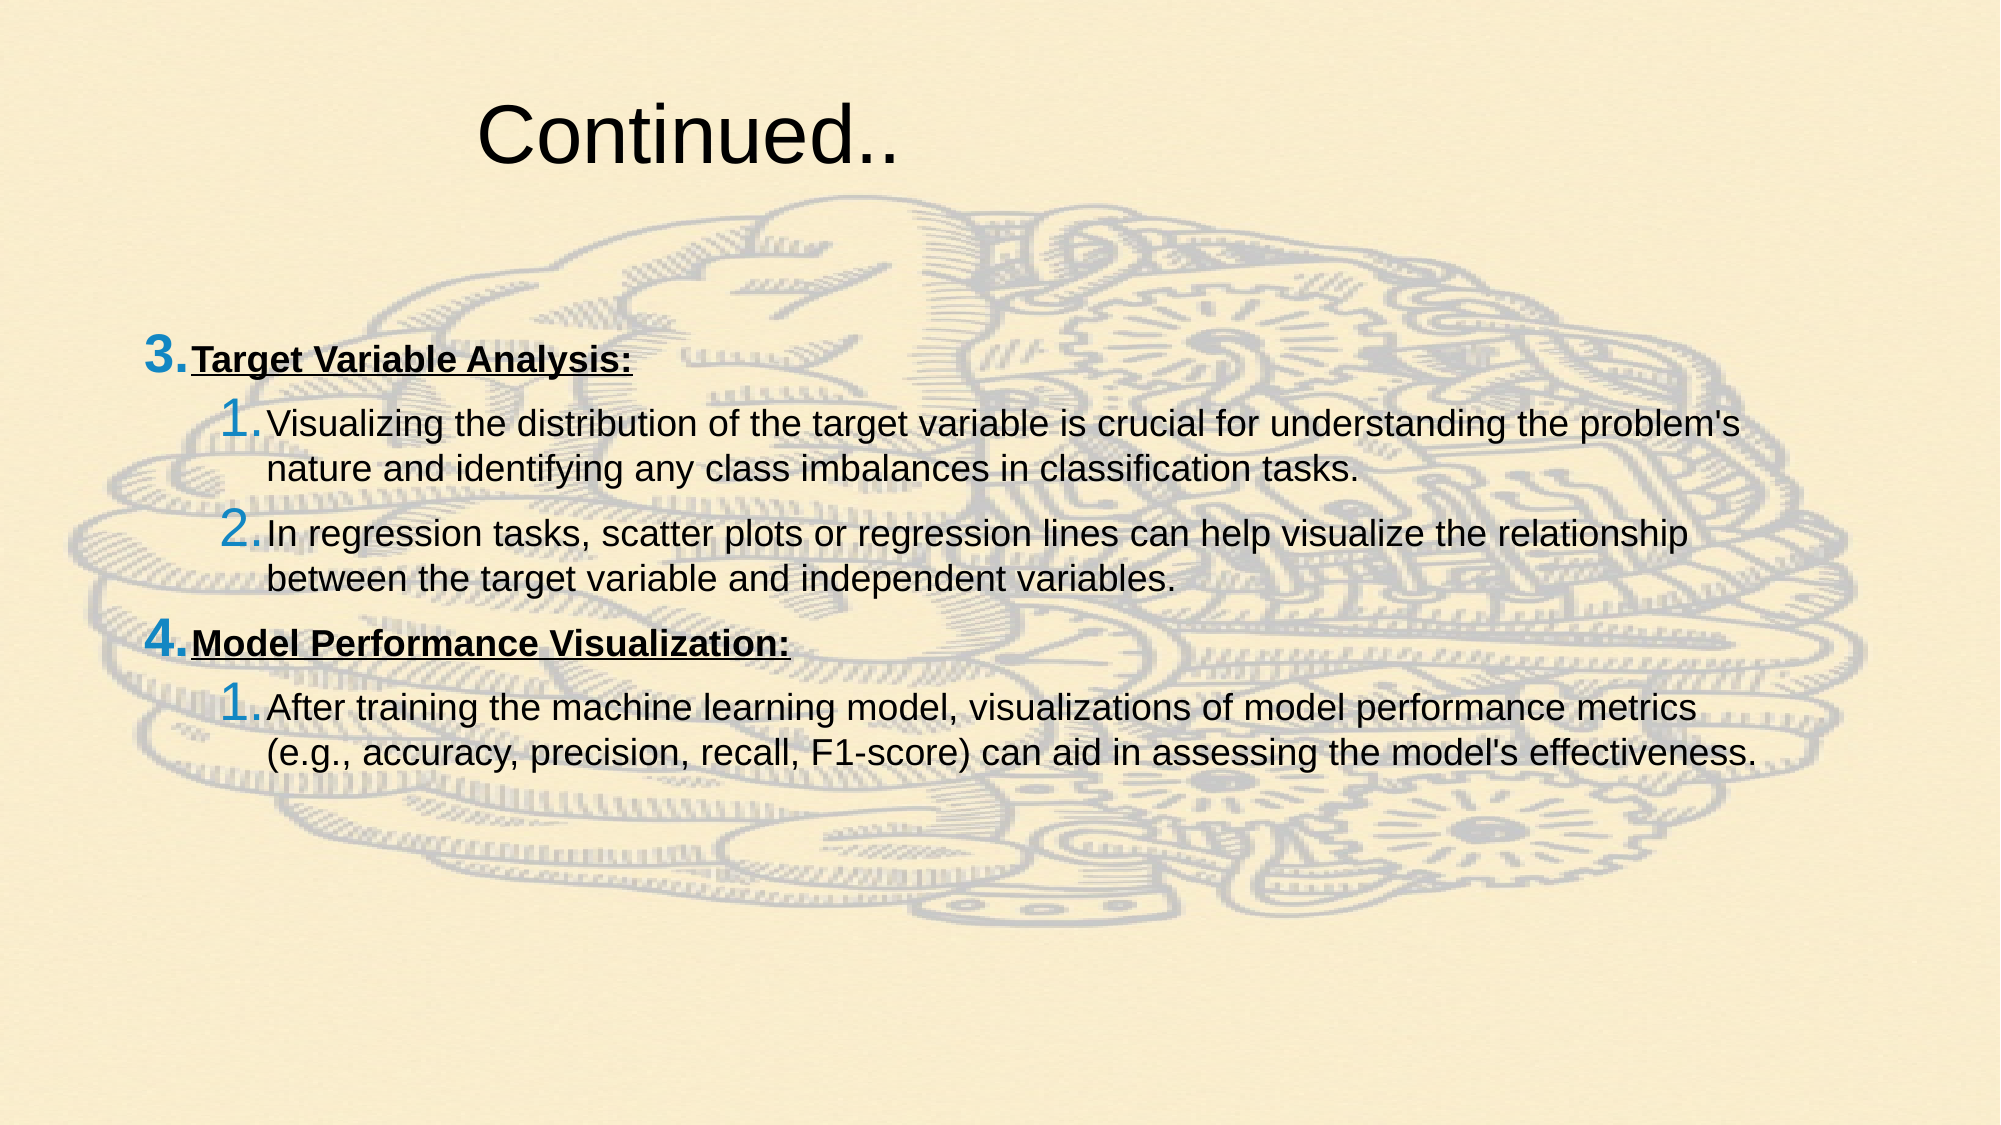

# Continued..
Target Variable Analysis:
Visualizing the distribution of the target variable is crucial for understanding the problem's nature and identifying any class imbalances in classification tasks.
In regression tasks, scatter plots or regression lines can help visualize the relationship between the target variable and independent variables.
Model Performance Visualization:
After training the machine learning model, visualizations of model performance metrics (e.g., accuracy, precision, recall, F1-score) can aid in assessing the model's effectiveness.